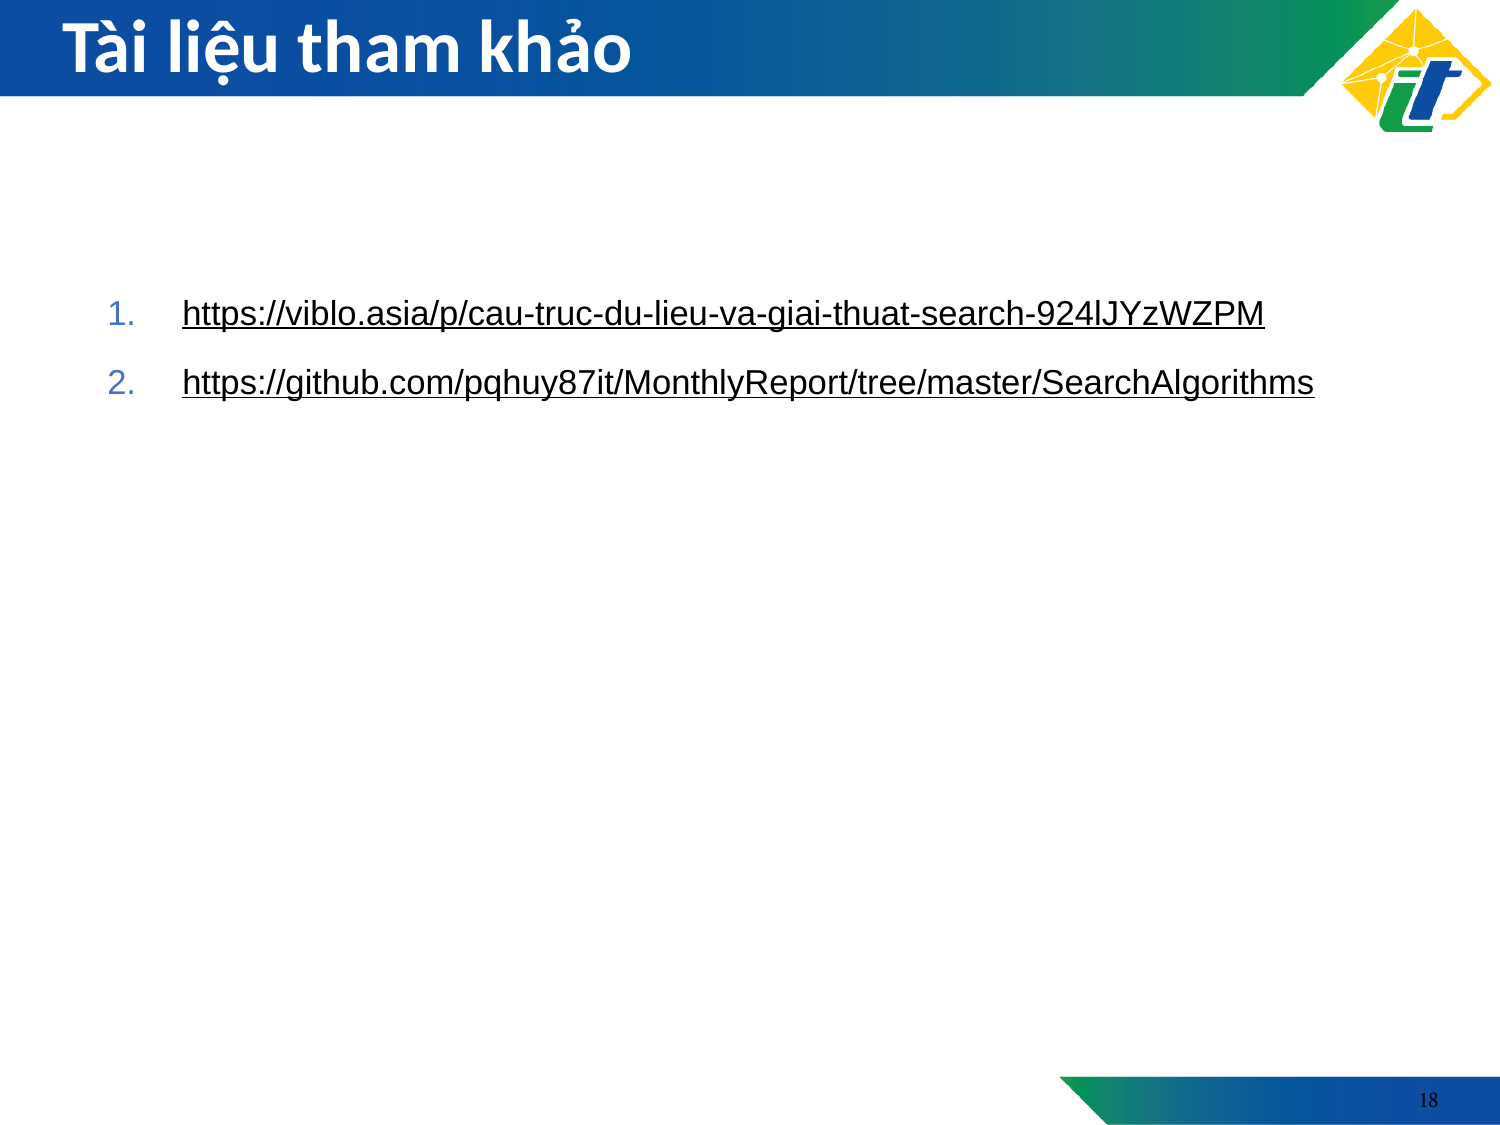

# Tài liệu tham khảo
https://viblo.asia/p/cau-truc-du-lieu-va-giai-thuat-search-924lJYzWZPM
https://github.com/pqhuy87it/MonthlyReport/tree/master/SearchAlgorithms

18